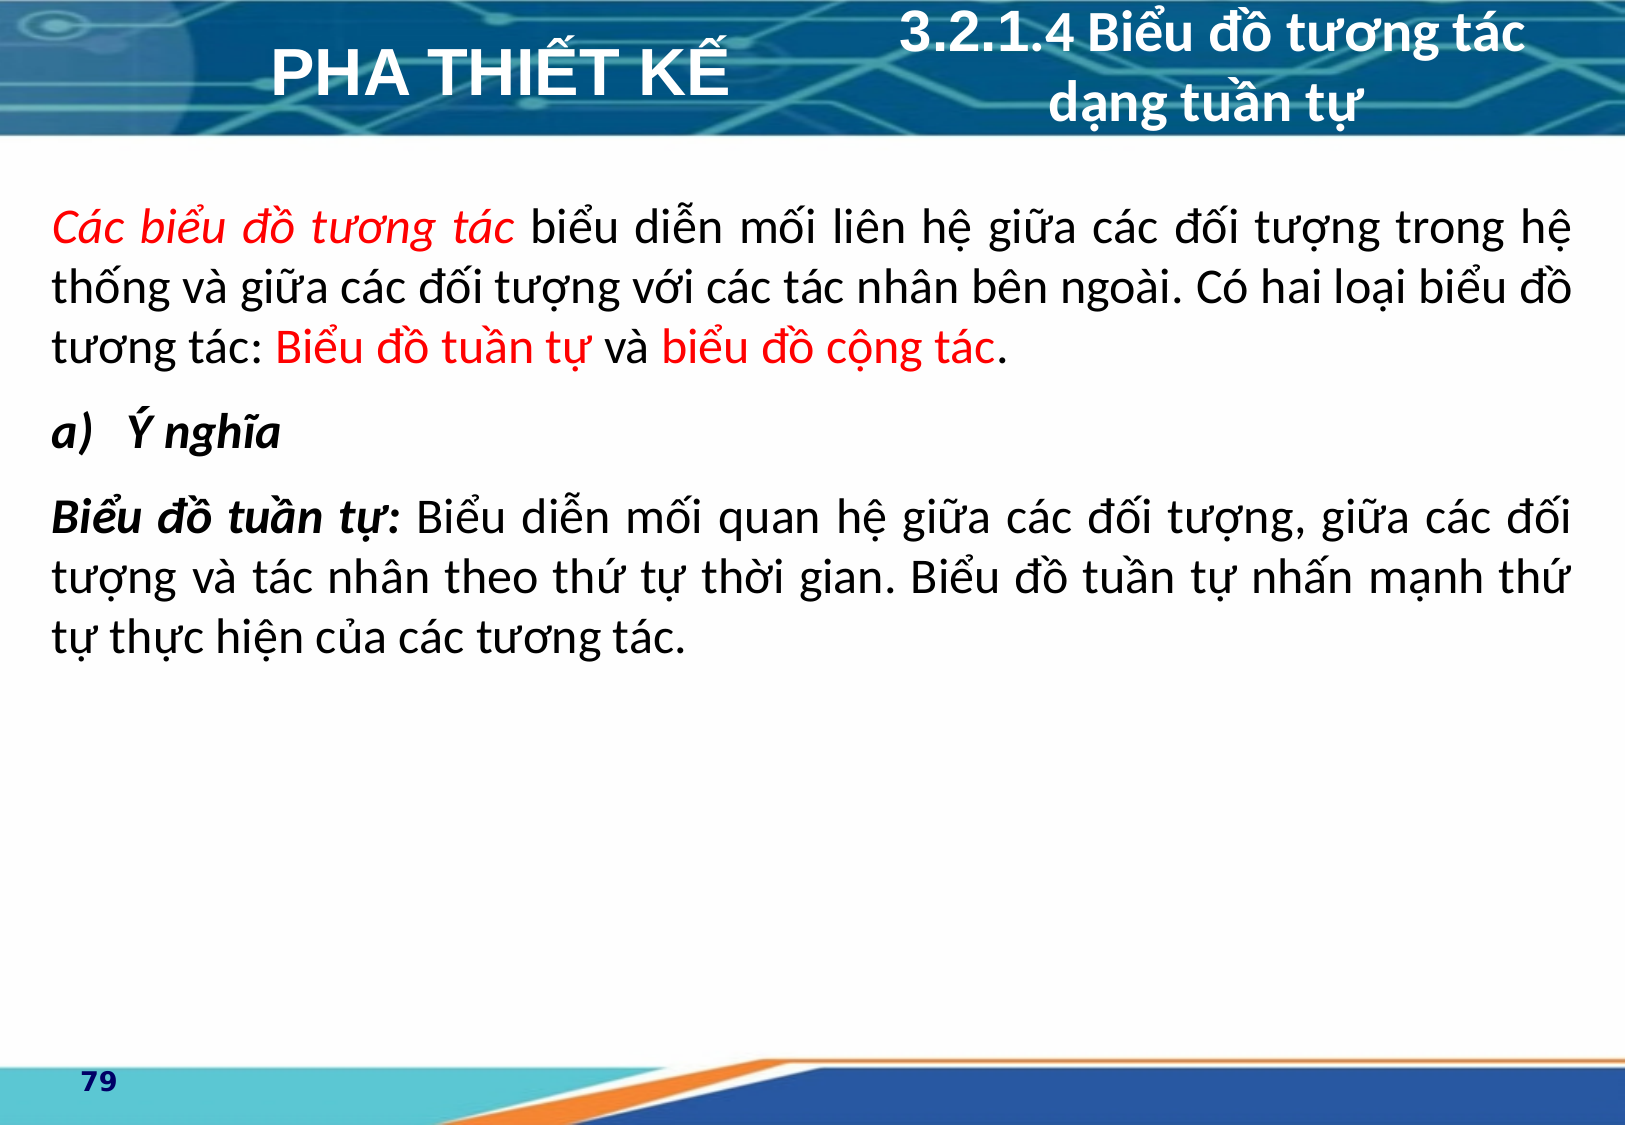

3.2.1.4 Biểu đồ tương tác dạng tuần tự
PHA THIẾT KẾ
Các biểu đồ tương tác biểu diễn mối liên hệ giữa các đối tượng trong hệ thống và giữa các đối tượng với các tác nhân bên ngoài. Có hai loại biểu đồ tương tác: Biểu đồ tuần tự và biểu đồ cộng tác.
Ý nghĩa
Biểu đồ tuần tự: Biểu diễn mối quan hệ giữa các đối tượng, giữa các đối tượng và tác nhân theo thứ tự thời gian. Biểu đồ tuần tự nhấn mạnh thứ tự thực hiện của các tương tác.
79